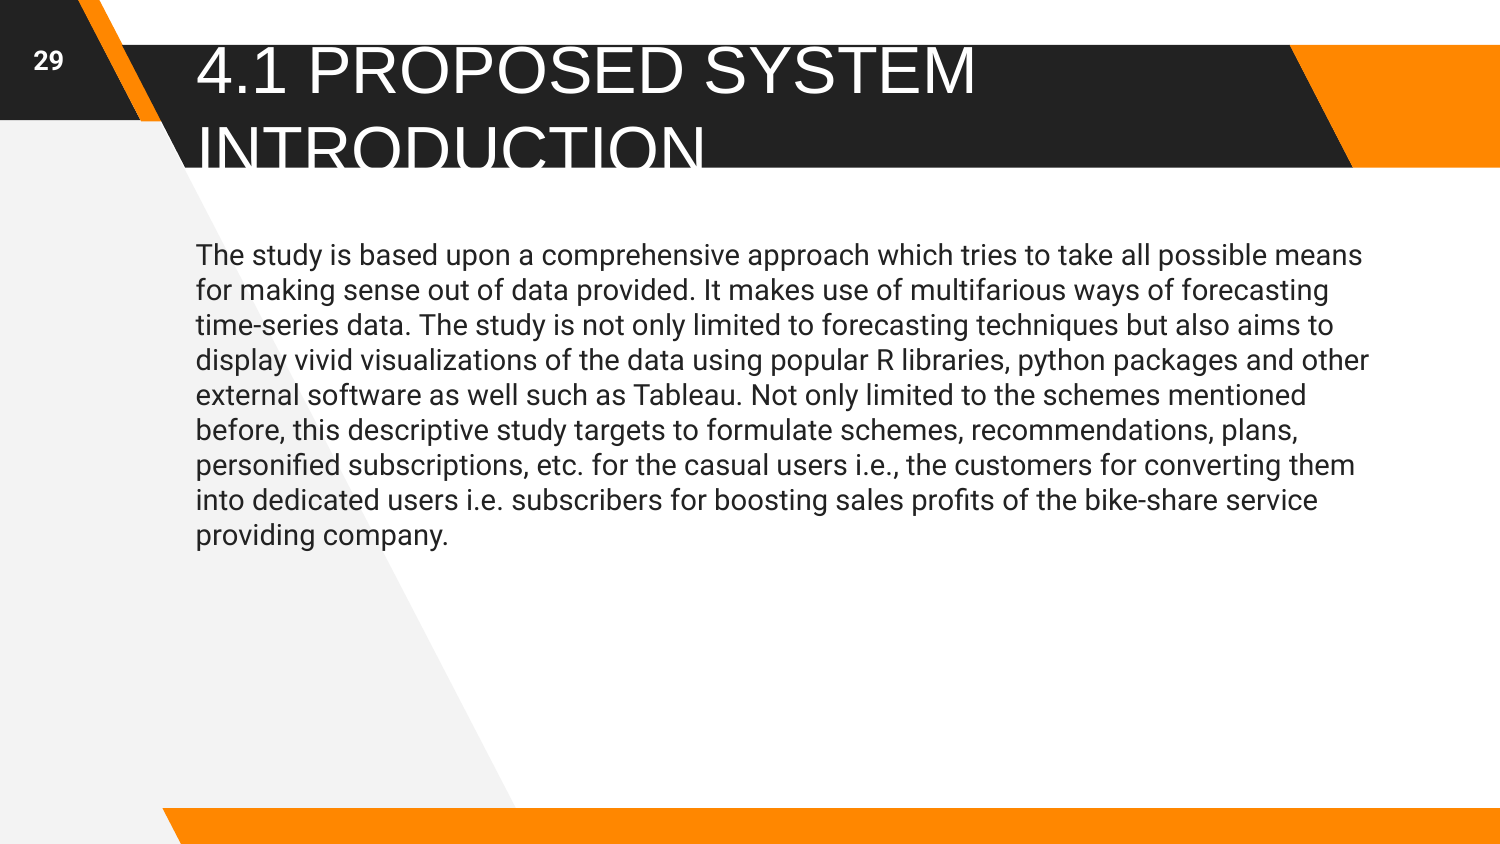

29
# 4.1 PROPOSED SYSTEM INTRODUCTION
The study is based upon a comprehensive approach which tries to take all possible means for making sense out of data provided. It makes use of multifarious ways of forecasting time-series data. The study is not only limited to forecasting techniques but also aims to display vivid visualizations of the data using popular R libraries, python packages and other external software as well such as Tableau. Not only limited to the schemes mentioned before, this descriptive study targets to formulate schemes, recommendations, plans, personified subscriptions, etc. for the casual users i.e., the customers for converting them into dedicated users i.e. subscribers for boosting sales profits of the bike-share service providing company.